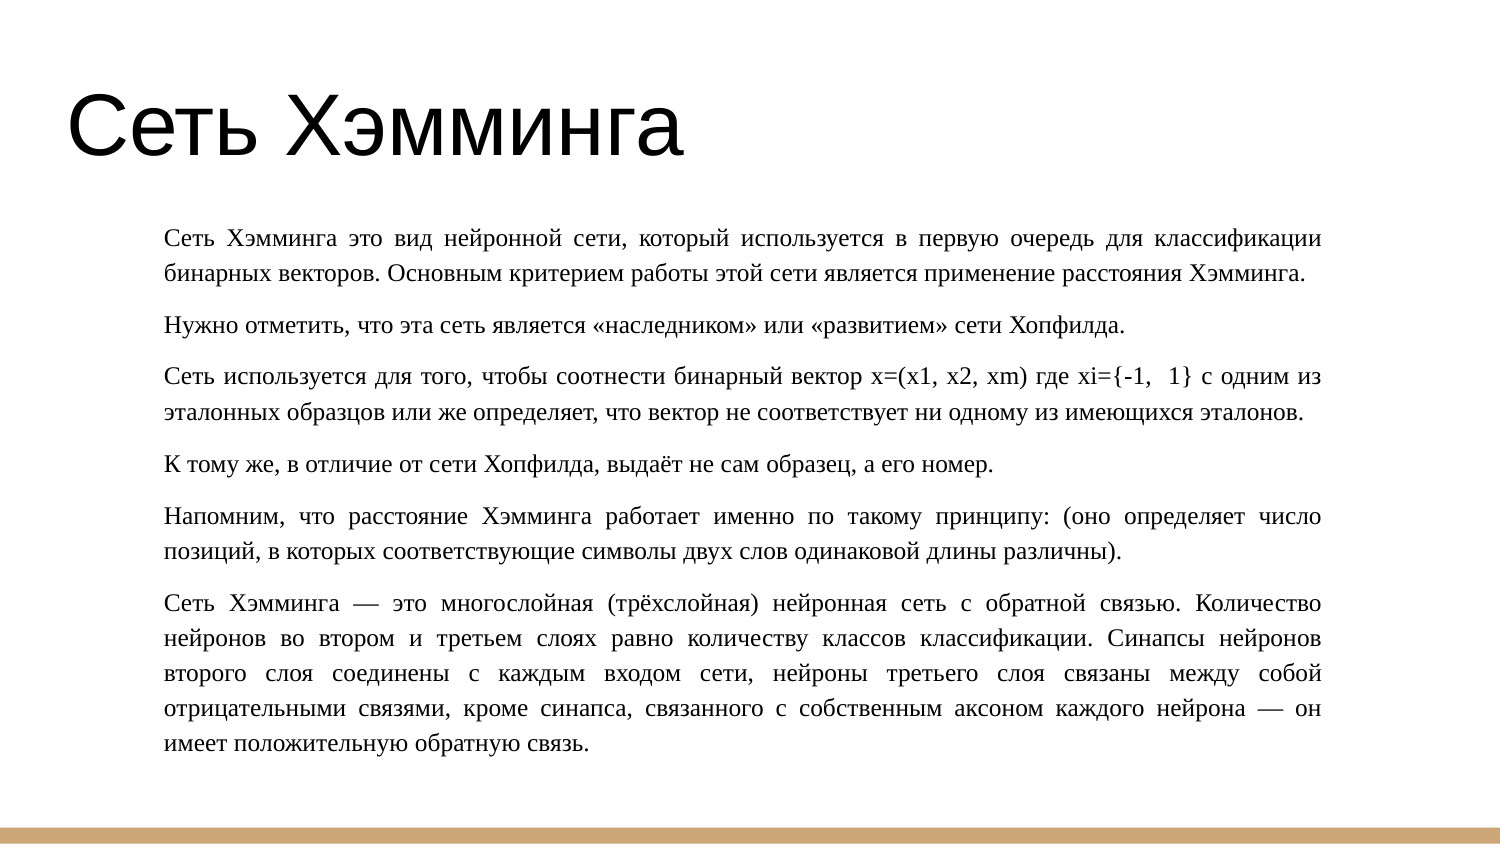

# Сеть Хэмминга
Сеть Хэмминга это вид нейронной сети, который используется в первую очередь для классификации бинарных векторов. Основным критерием работы этой сети является применение расстояния Хэмминга.​
Нужно отметить, что эта сеть является «наследником» или «развитием» сети Хопфилда.​
Сеть используется для того, чтобы соотнести бинарный вектор x=(x1, x2, xm) где xi={-1,  1} с одним из эталонных образцов или же определяет, что вектор не соответствует ни одному из имеющихся эталонов.​
К тому же, в отличие от сети Хопфилда, выдаёт не сам образец, а его номер.​
Напомним, что расстояние Хэмминга работает именно по такому принципу: (оно определяет число позиций, в которых соответствующие символы двух слов одинаковой длины различны).​
Сеть Хэмминга — это многослойная (трёхслойная) нейронная сеть с обратной связью. Количество нейронов во втором и третьем слоях равно количеству классов классификации. Синапсы нейронов второго слоя соединены с каждым входом сети, нейроны третьего слоя связаны между собой отрицательными связями, кроме синапса, связанного с собственным аксоном каждого нейрона — он имеет положительную обратную связь.​